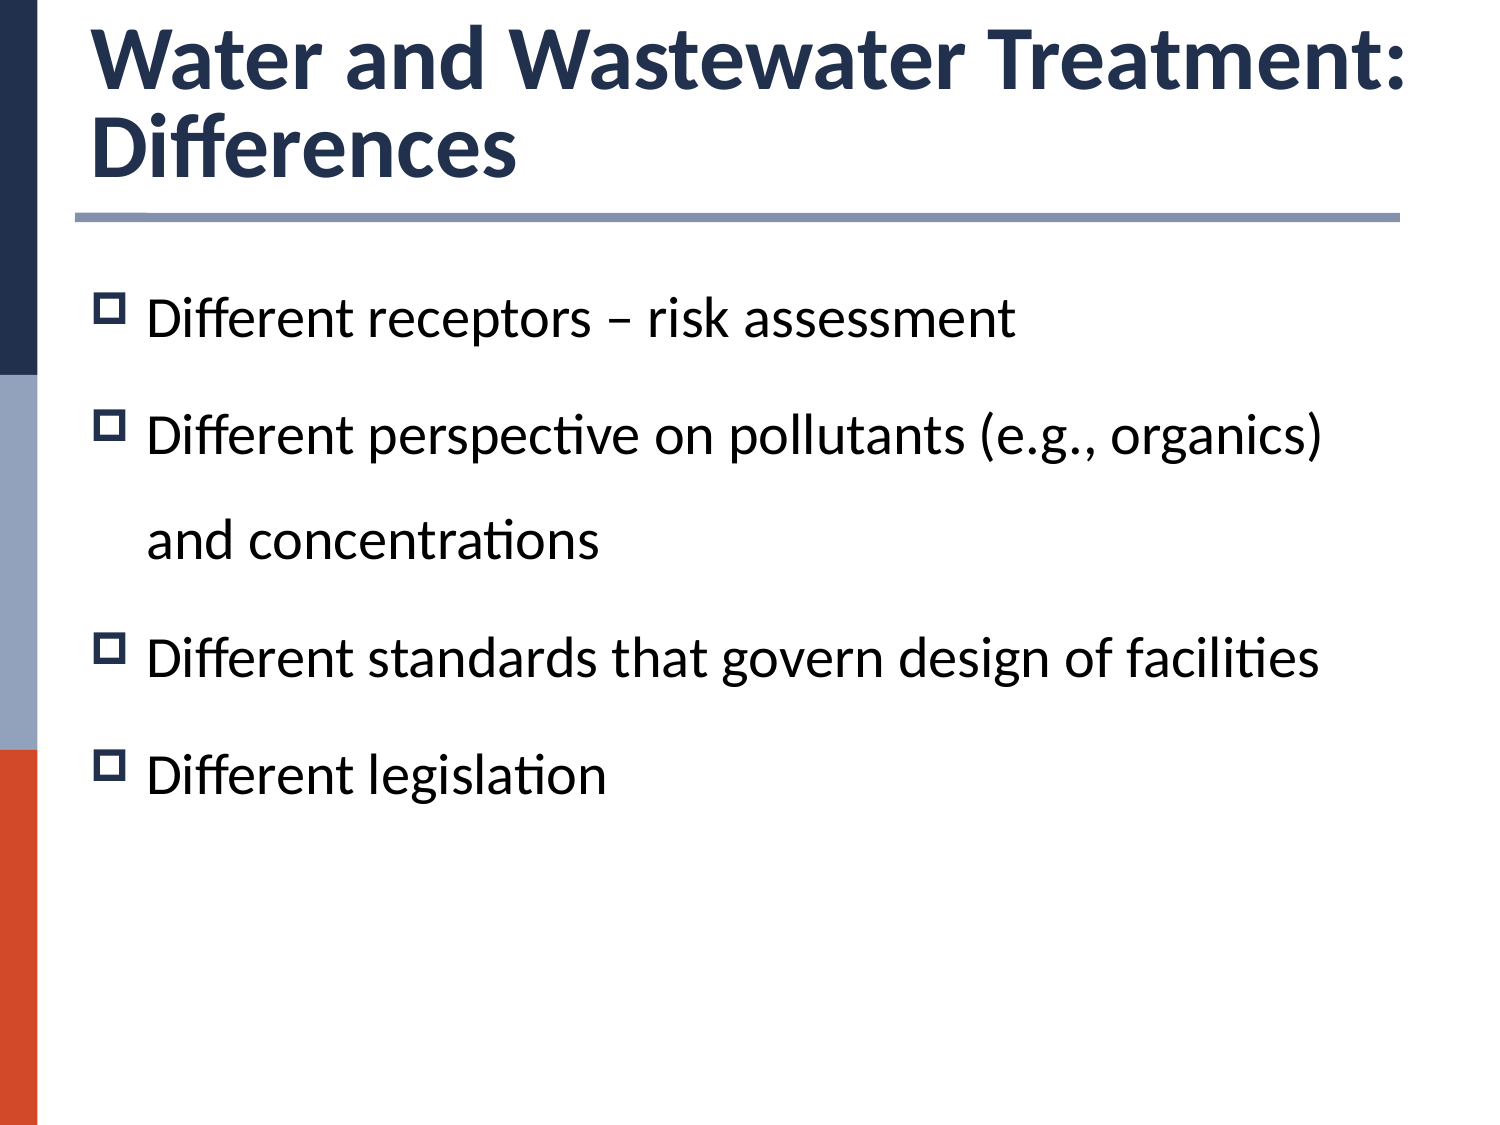

# Water and Wastewater Treatment: Differences
Different receptors – risk assessment
Different perspective on pollutants (e.g., organics) and concentrations
Different standards that govern design of facilities
Different legislation